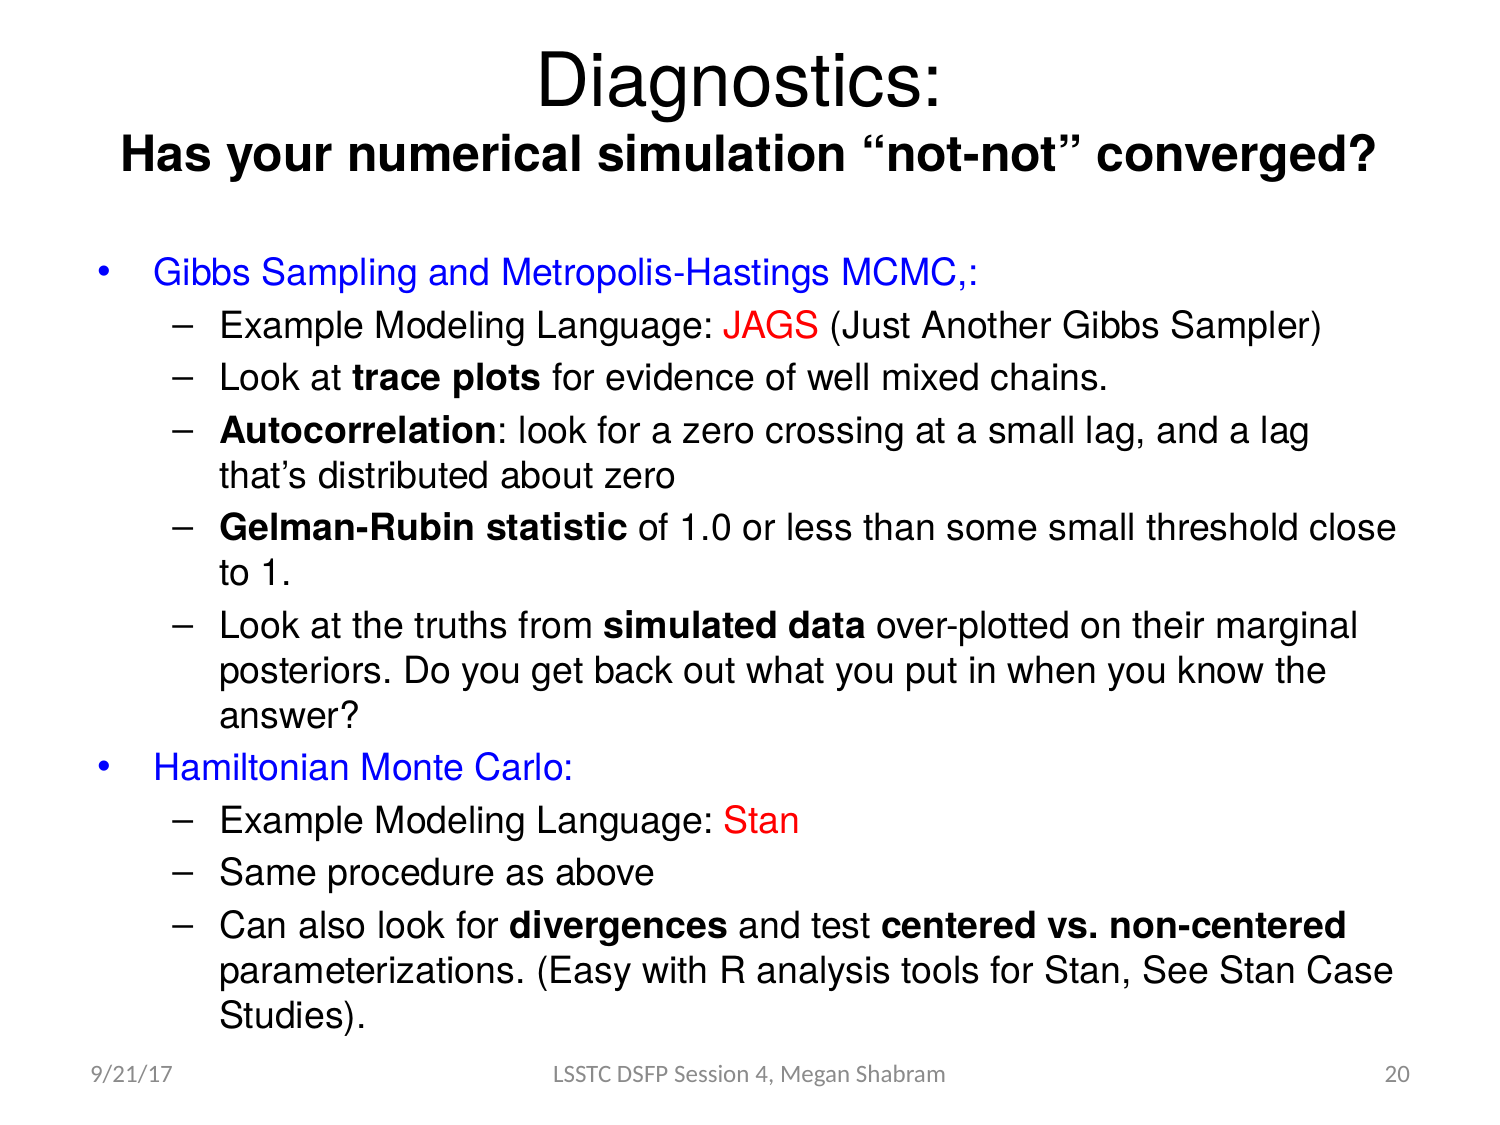

# Diagnostics: Has your numerical simulation “not-not” converged?
Gibbs Sampling and Metropolis-Hastings MCMC,:
Example Modeling Language: JAGS (Just Another Gibbs Sampler)
Look at trace plots for evidence of well mixed chains.
Autocorrelation: look for a zero crossing at a small lag, and a lag that’s distributed about zero
Gelman-Rubin statistic of 1.0 or less than some small threshold close to 1.
Look at the truths from simulated data over-plotted on their marginal posteriors. Do you get back out what you put in when you know the answer?
Hamiltonian Monte Carlo:
Example Modeling Language: Stan
Same procedure as above
Can also look for divergences and test centered vs. non-centered parameterizations. (Easy with R analysis tools for Stan, See Stan Case Studies).
9/21/17
LSSTC DSFP Session 4, Megan Shabram
20